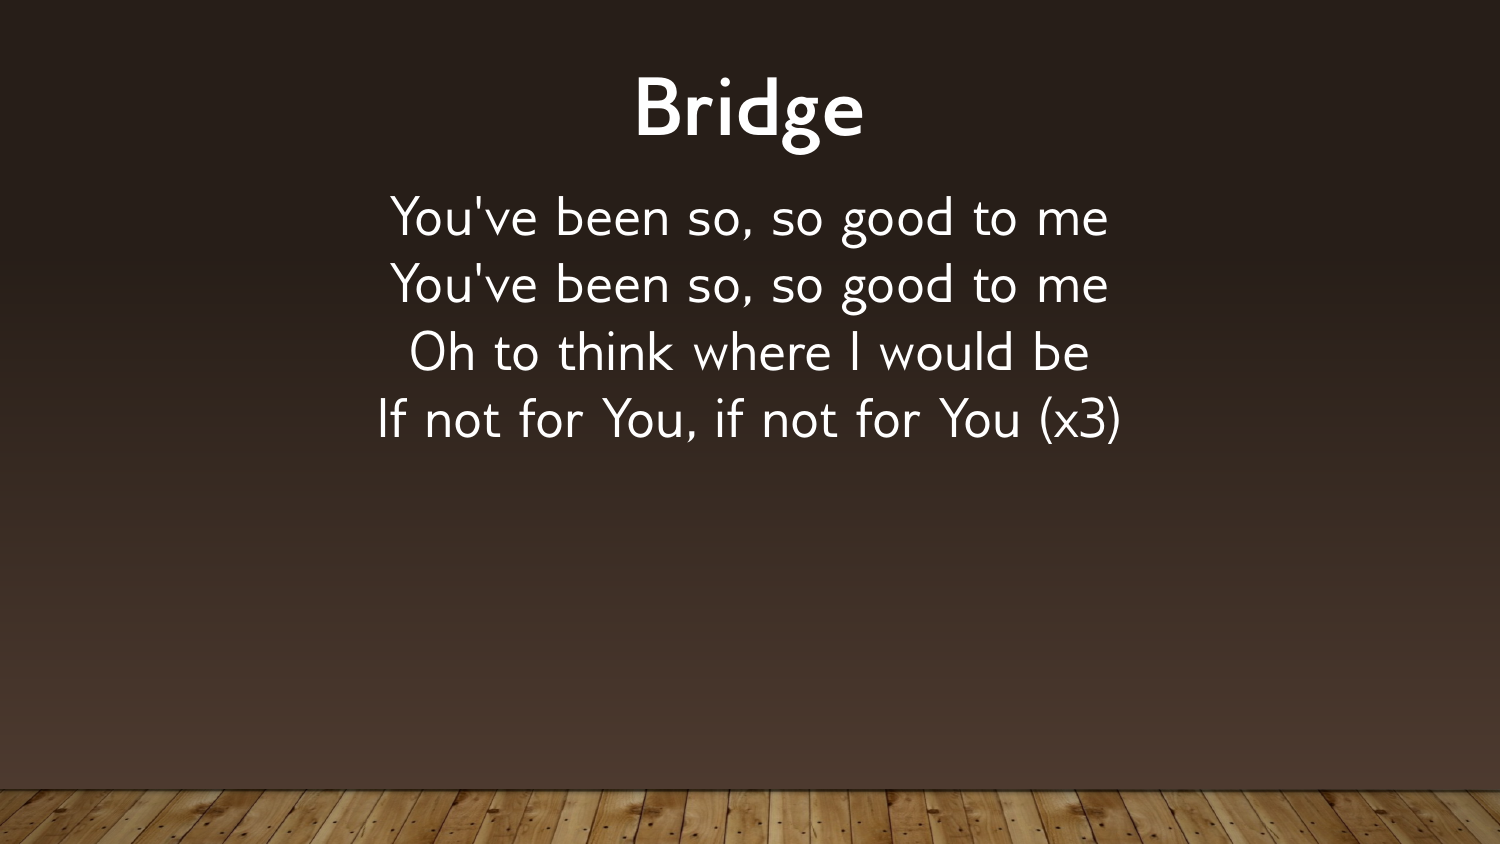

Bridge
You've been so, so good to me
You've been so, so good to me
Oh to think where I would be
If not for You, if not for You (x3)